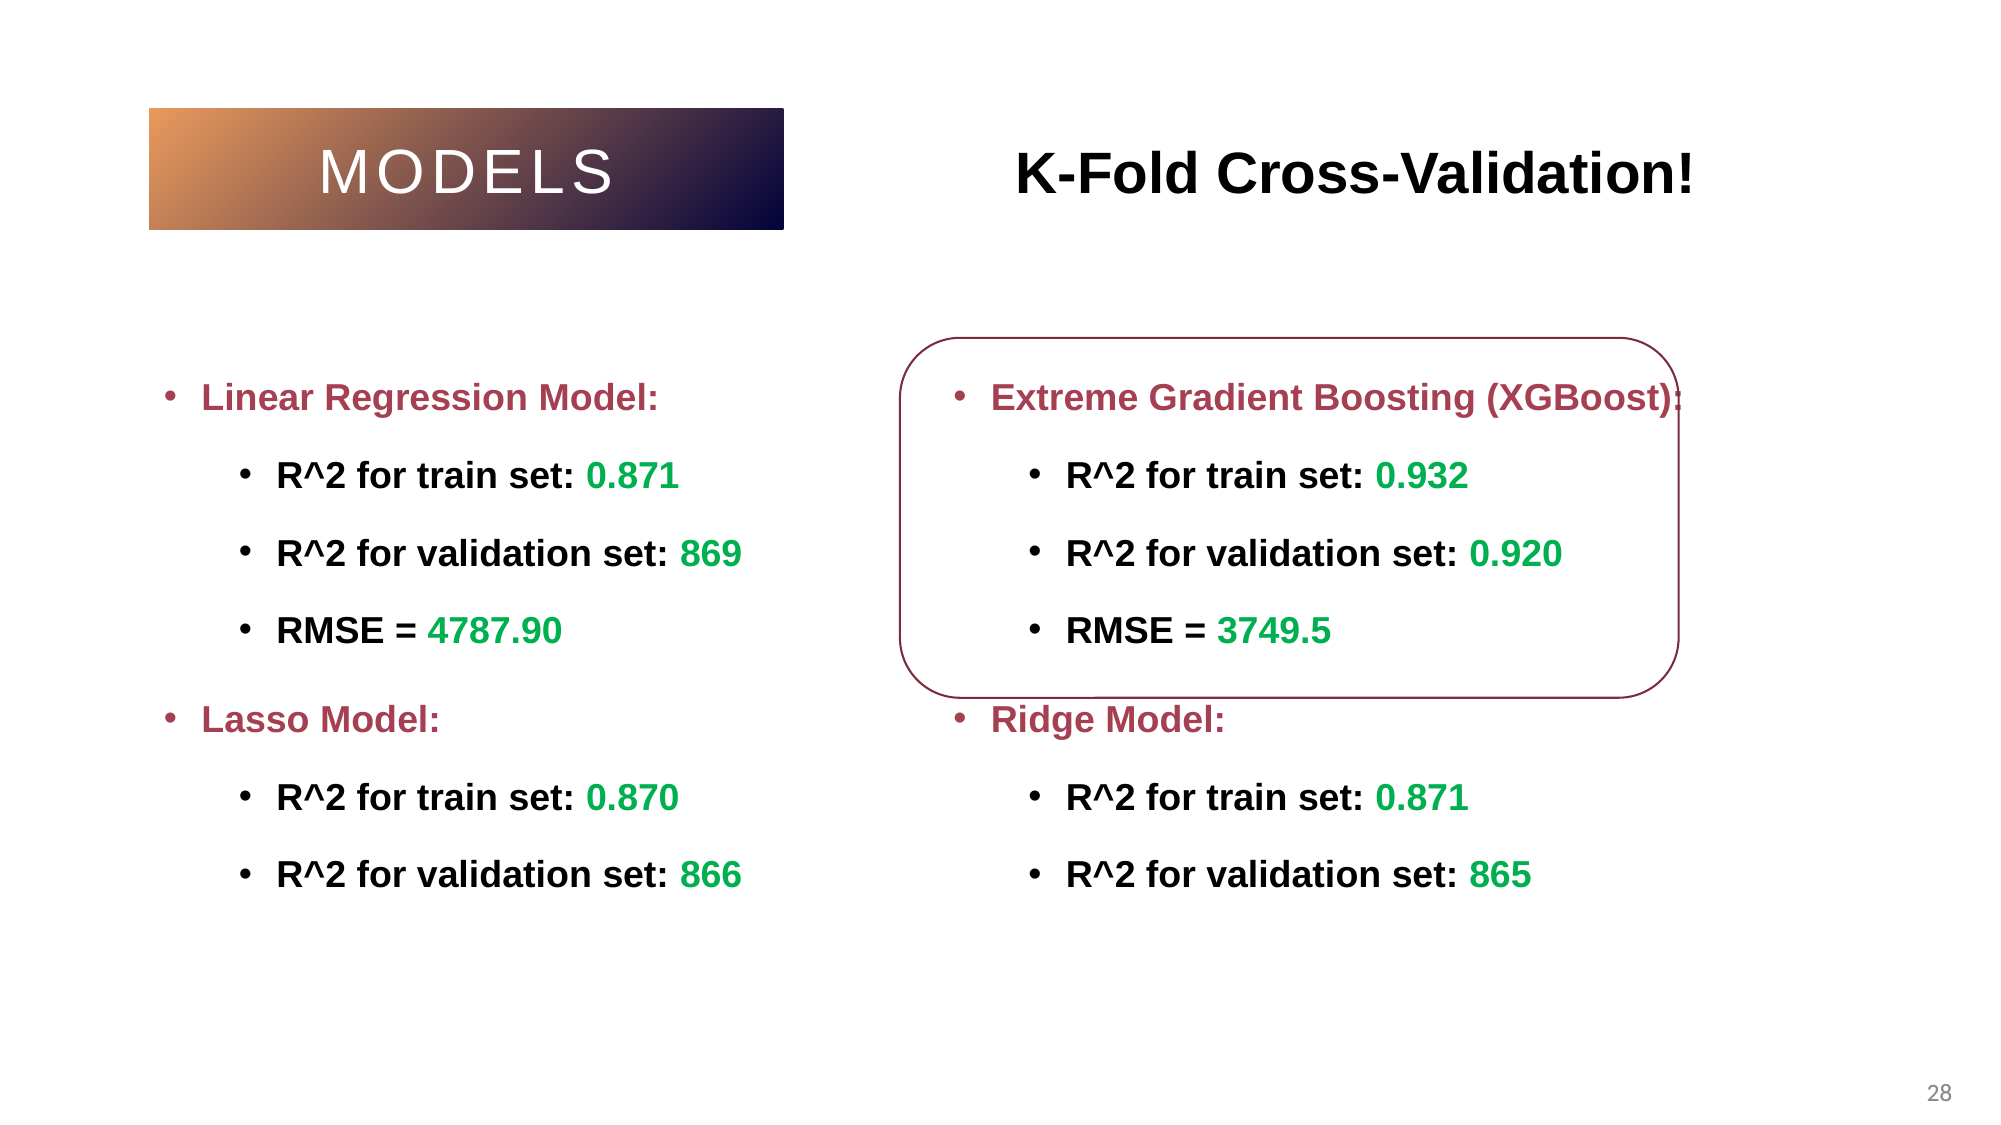

K-Fold Cross-Validation!

MODELS

Linear Regression Model:
R^2 for train set: 0.871
R^2 for validation set: 869
RMSE = 4787.90
Lasso Model:
R^2 for train set: 0.870
R^2 for validation set: 866

Extreme Gradient Boosting (XGBoost):
R^2 for train set: 0.932
R^2 for validation set: 0.920
RMSE = 3749.5
Ridge Model:
R^2 for train set: 0.871
R^2 for validation set: 865

28